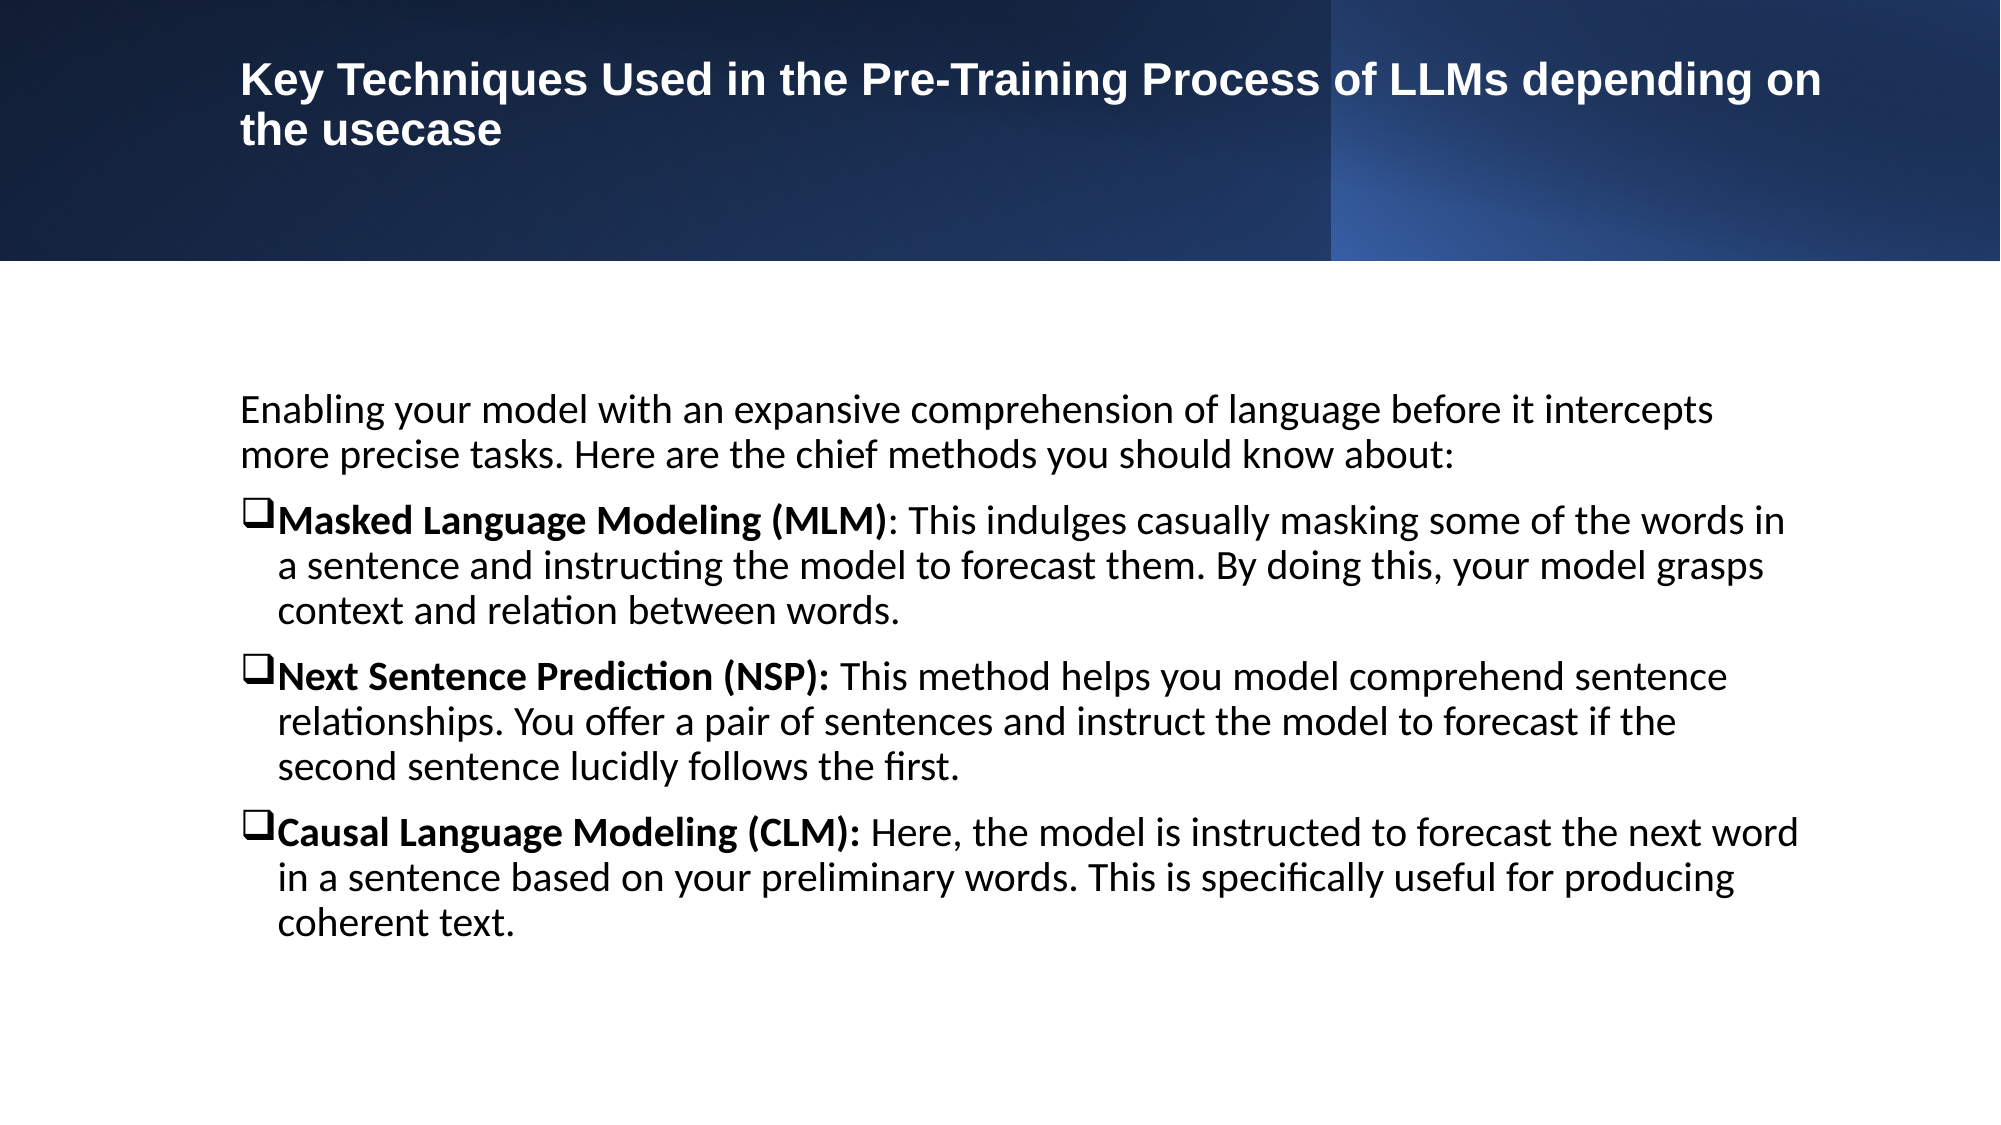

# Key Techniques Used in the Pre-Training Process of LLMs depending on the usecase
Enabling your model with an expansive comprehension of language before it intercepts more precise tasks. Here are the chief methods you should know about:
Masked Language Modeling (MLM): This indulges casually masking some of the words in a sentence and instructing the model to forecast them. By doing this, your model grasps context and relation between words.
Next Sentence Prediction (NSP): This method helps you model comprehend sentence relationships. You offer a pair of sentences and instruct the model to forecast if the second sentence lucidly follows the first.
Causal Language Modeling (CLM): Here, the model is instructed to forecast the next word in a sentence based on your preliminary words. This is specifically useful for producing coherent text.